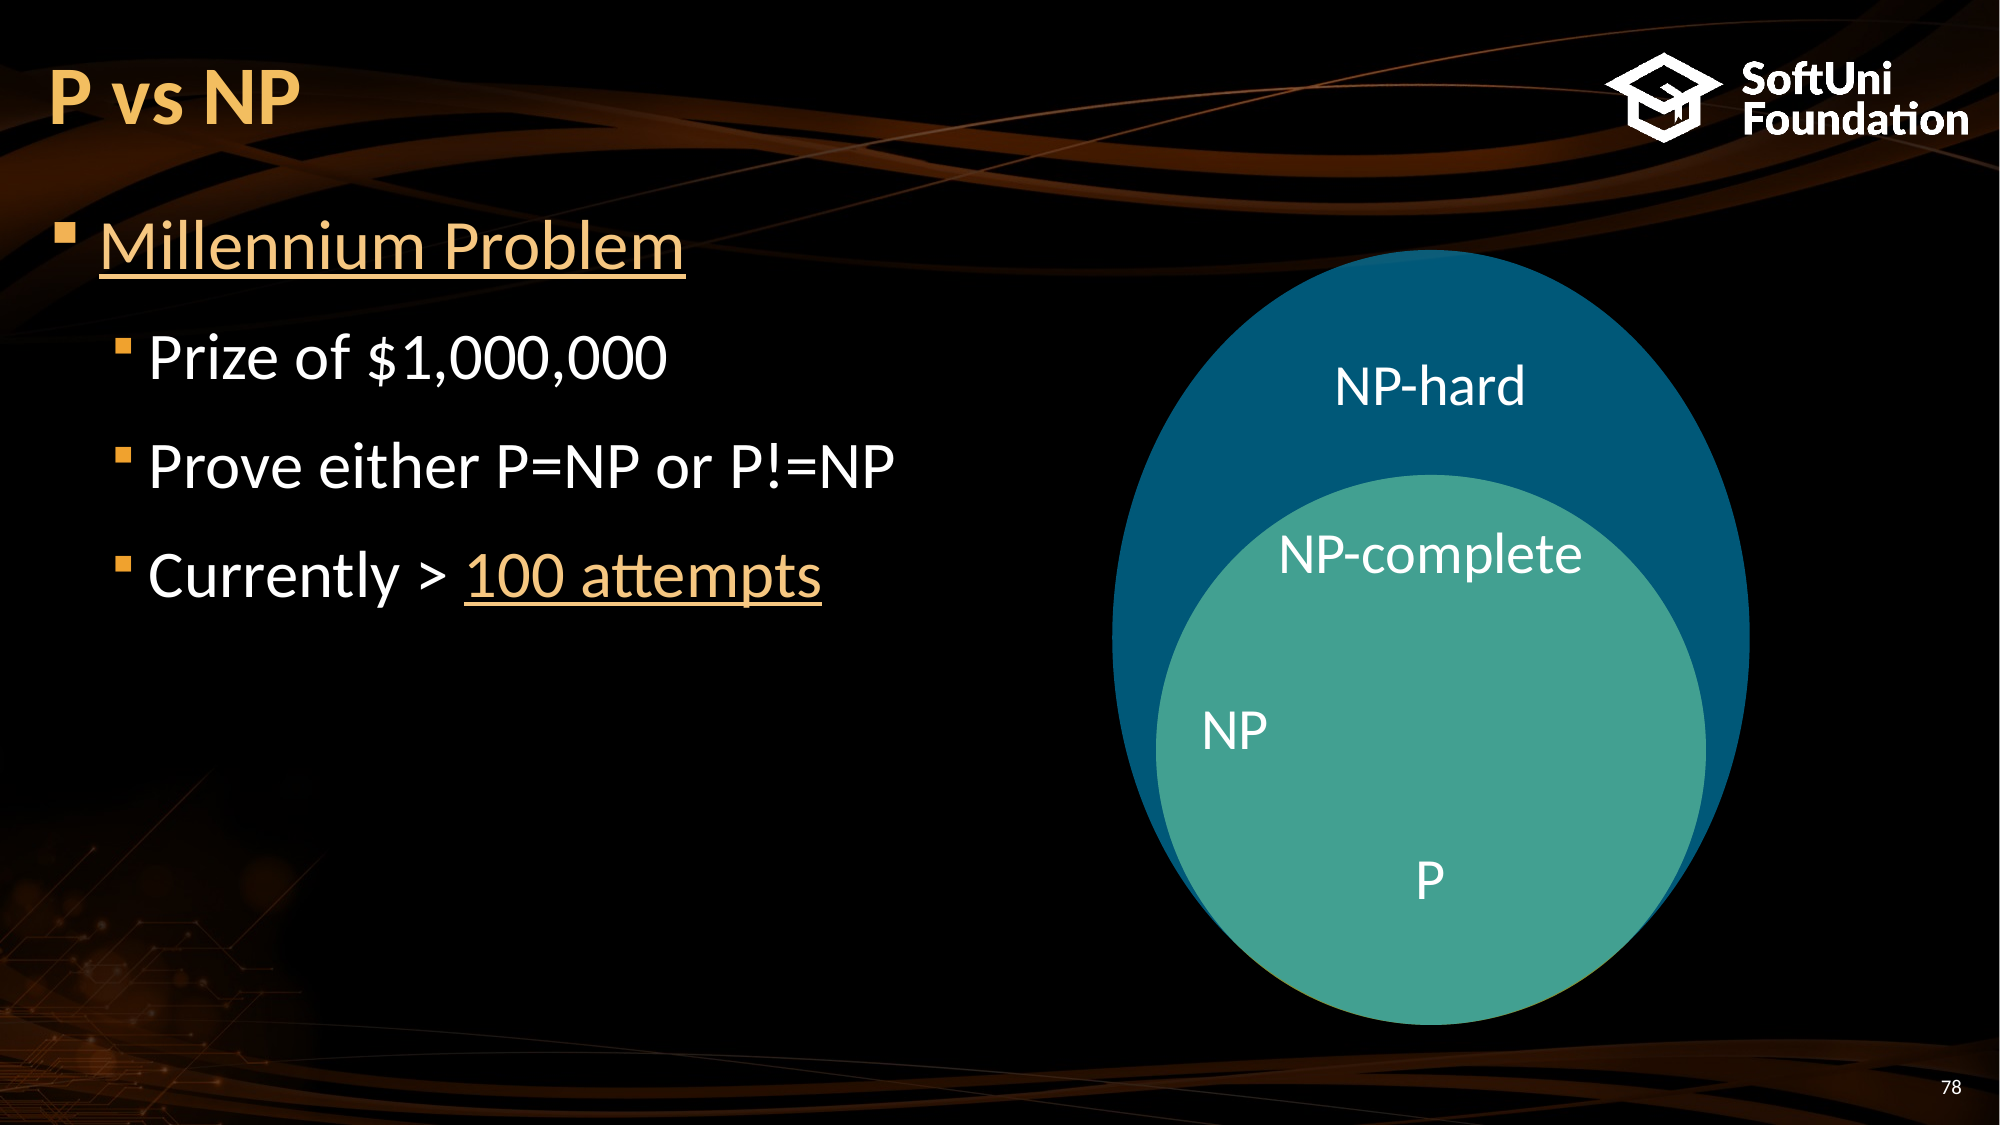

# P vs NP
Millennium Problem
Prize of $1,000,000
Prove either P=NP or P!=NP
Currently > 100 attempts

NP-hard

NP-complete
NP
P
78